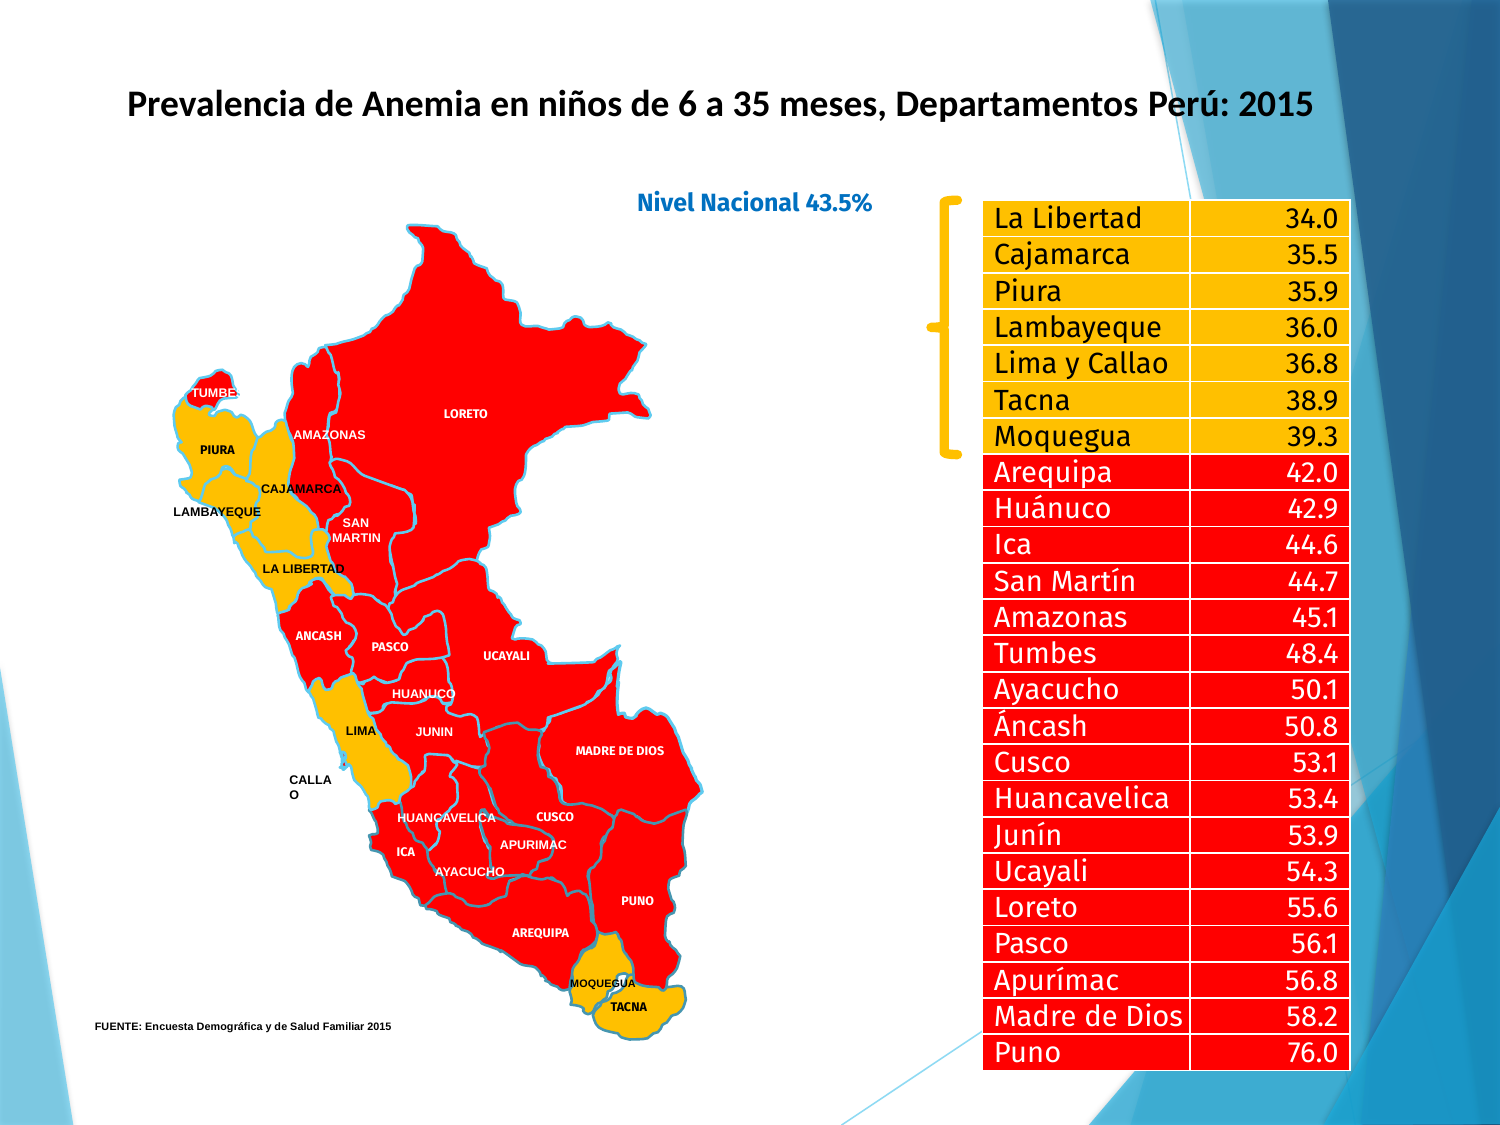

Prevalencia de Anemia en niños de 6 a 35 meses, Departamentos Perú: 2015

Nivel Nacional 43.5%

| La Libertad | 34.0 |
| --- | --- |
| Cajamarca | 35.5 |
| Piura | 35.9 |
| Lambayeque | 36.0 |
| Lima y Callao | 36.8 |
| Tacna | 38.9 |
| Moquegua | 39.3 |
| Arequipa | 42.0 |
| Huánuco | 42.9 |
| Ica | 44.6 |
| San Martín | 44.7 |
| Amazonas | 45.1 |
| Tumbes | 48.4 |
| Ayacucho | 50.1 |
| Áncash | 50.8 |
| Cusco | 53.1 |
| Huancavelica | 53.4 |
| Junín | 53.9 |
| Ucayali | 54.3 |
| Loreto | 55.6 |
| Pasco | 56.1 |
| Apurímac | 56.8 |
| Madre de Dios | 58.2 |
| Puno | 76.0 |
                                LORETO

TUMBES
PIURA
   AMAZONAS

  CAJAMARCA
LAMBAYEQUE
   SAN MARTIN

 LA LIBERTAD

                           UCAYALI

ANCASH

PASCO

MADRE DE DIOS
   HUANUCO

LIMA
   JUNIN
     CUSCO
   CALLAO

   HUANCAVELICA
    ICA

PUNO
   APURIMAC
   AYACUCHO
                  AREQUIPA

   MOQUEGUA
 TACNA
FUENTE: Encuesta Demográfica y de Salud Familiar 2015